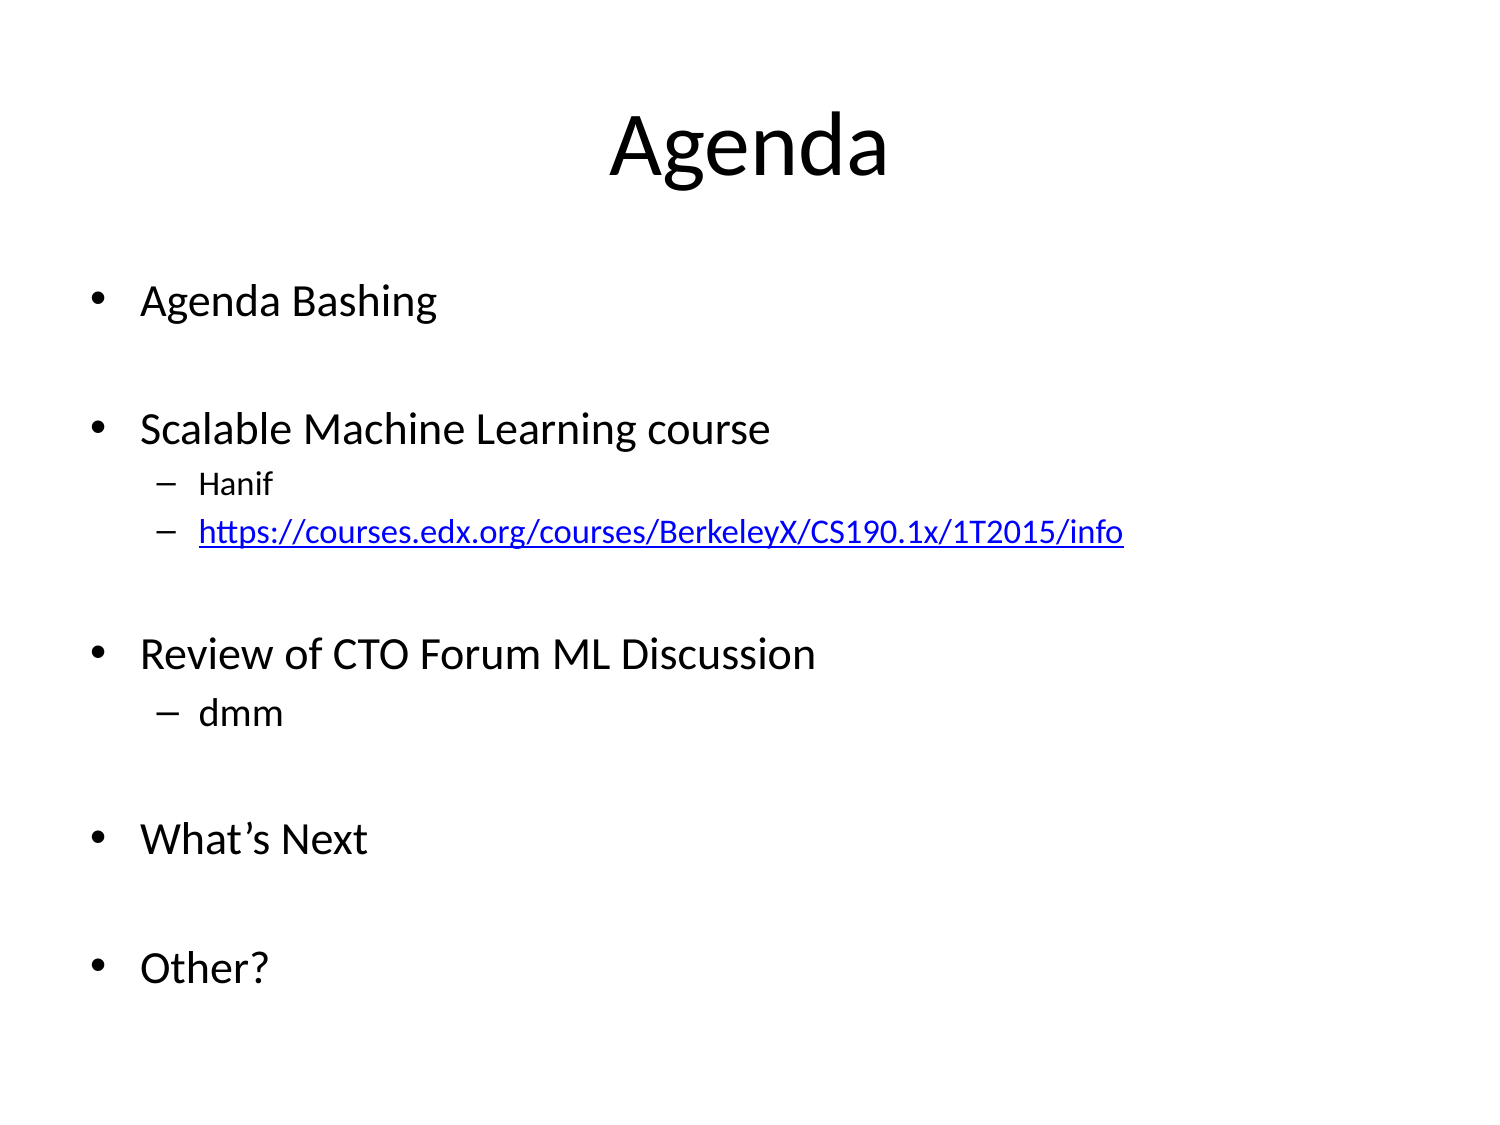

# Agenda
Agenda Bashing

Scalable Machine Learning course
Hanif
https://courses.edx.org/courses/BerkeleyX/CS190.1x/1T2015/info

Review of CTO Forum ML Discussion
dmm

What’s Next

Other?